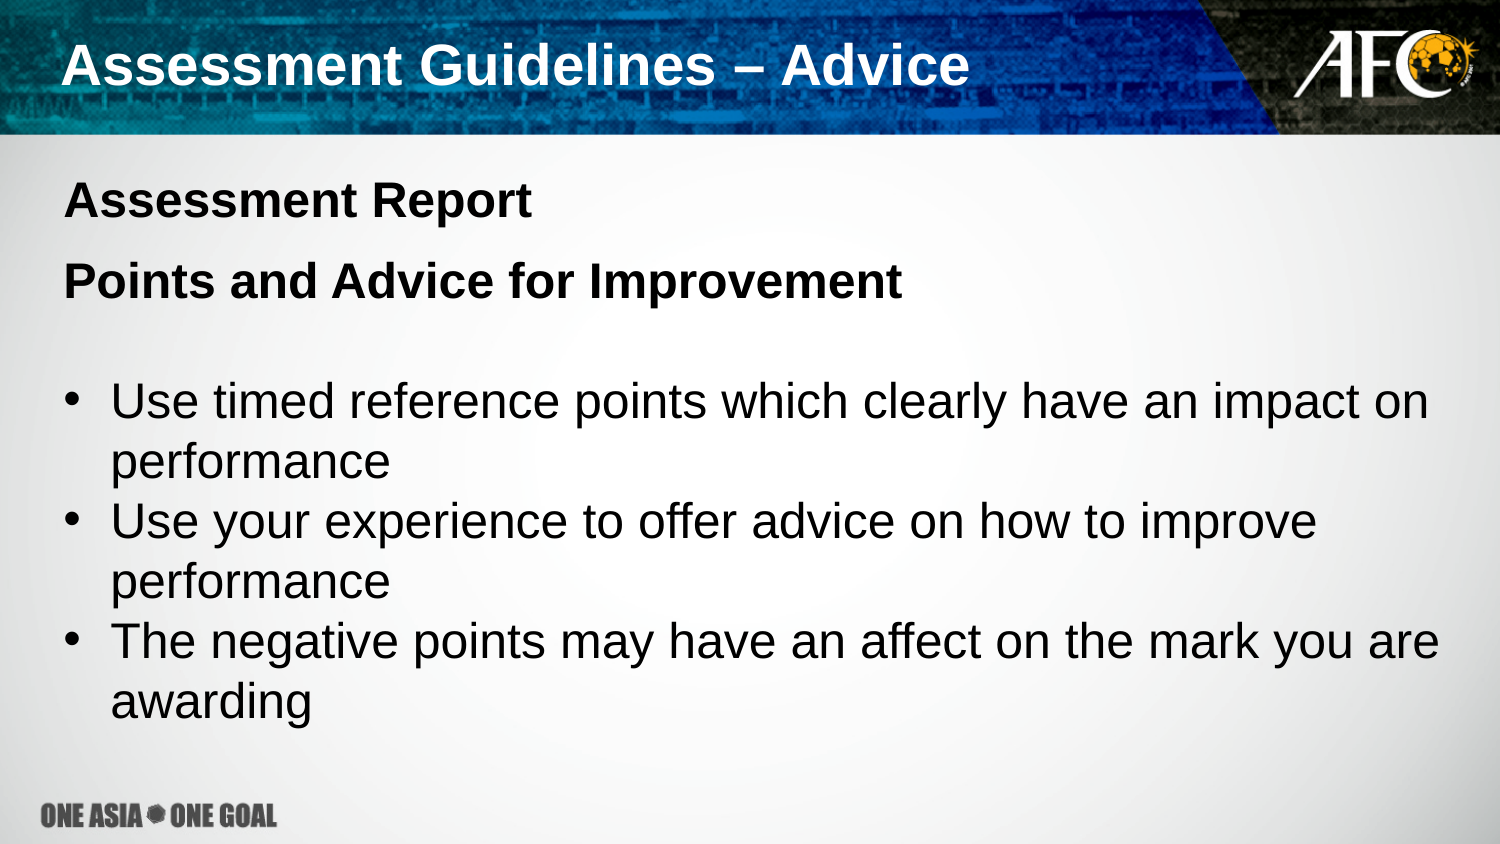

Assessment Guidelines – Advice
Assessment Report

Points and Advice for Improvement

Use timed reference points which clearly have an impact on performance
Use your experience to offer advice on how to improve performance
The negative points may have an affect on the mark you are awarding